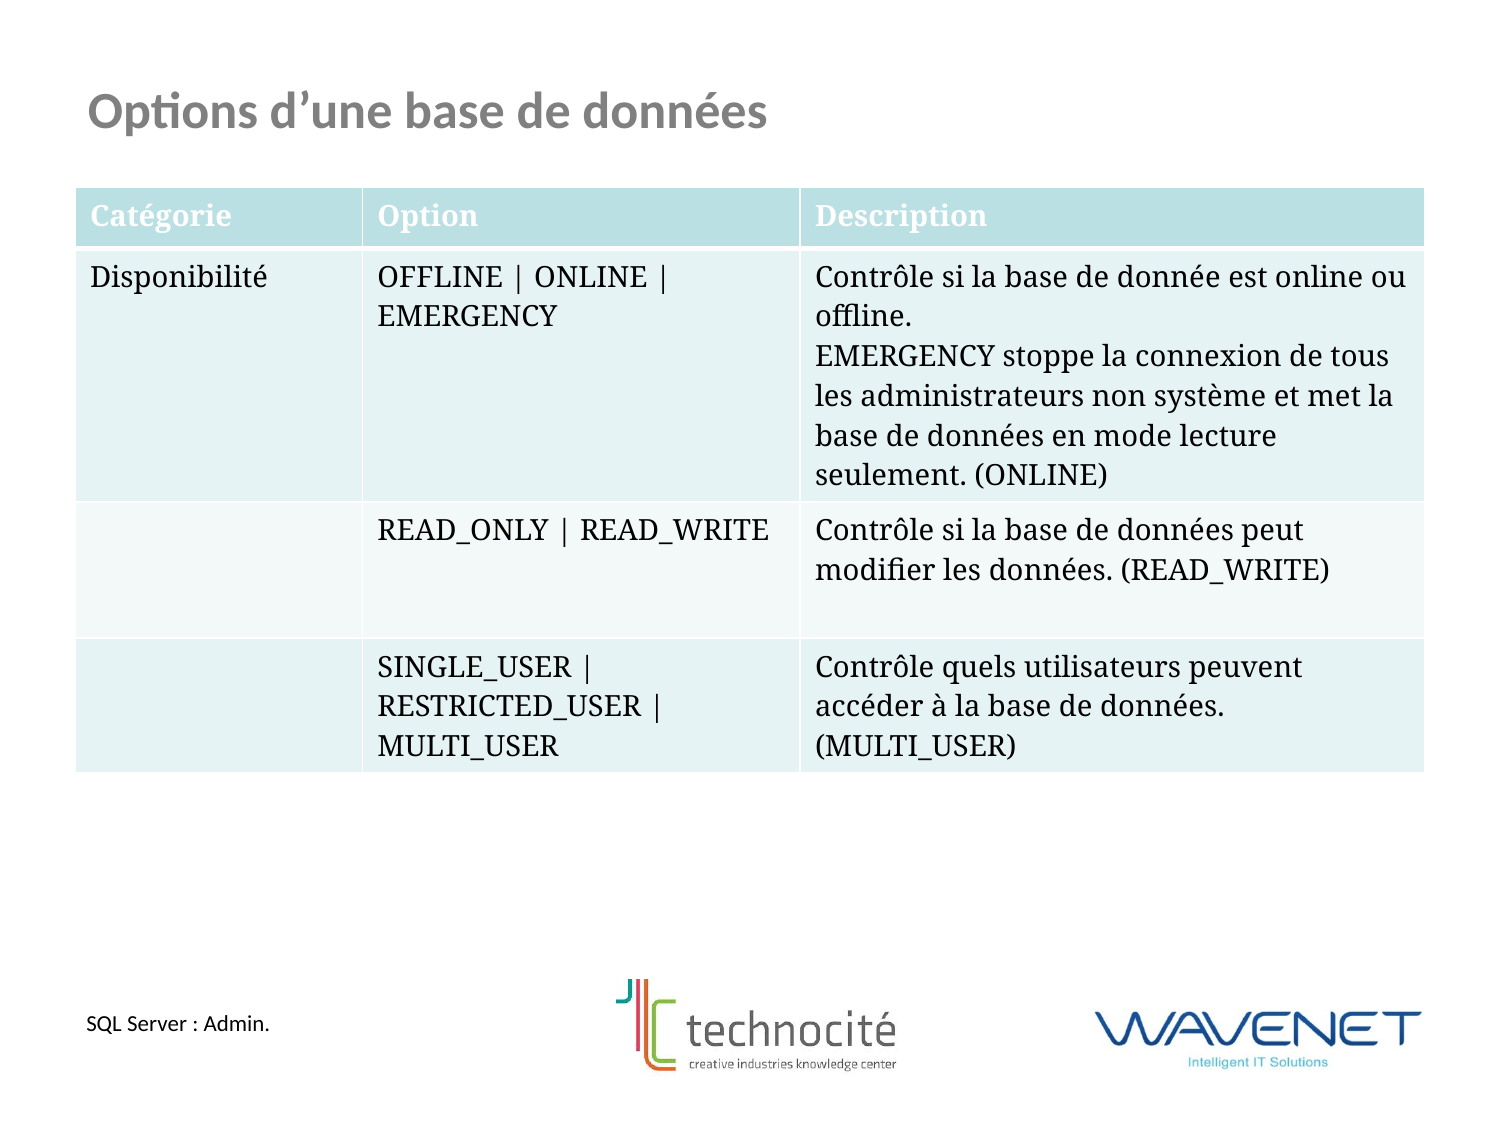

Options d’une base de données
| Catégorie | Option | Description |
| --- | --- | --- |
| Disponibilité | OFFLINE | ONLINE | EMERGENCY | Contrôle si la base de donnée est online ou offline. EMERGENCY stoppe la connexion de tous les administrateurs non système et met la base de données en mode lecture seulement. (ONLINE) |
|  | READ\_ONLY | READ\_WRITE | Contrôle si la base de données peut modifier les données. (READ\_WRITE) |
|  | SINGLE\_USER | RESTRICTED\_USER | MULTI\_USER | Contrôle quels utilisateurs peuvent accéder à la base de données. (MULTI\_USER) |
SQL Server : Admin.